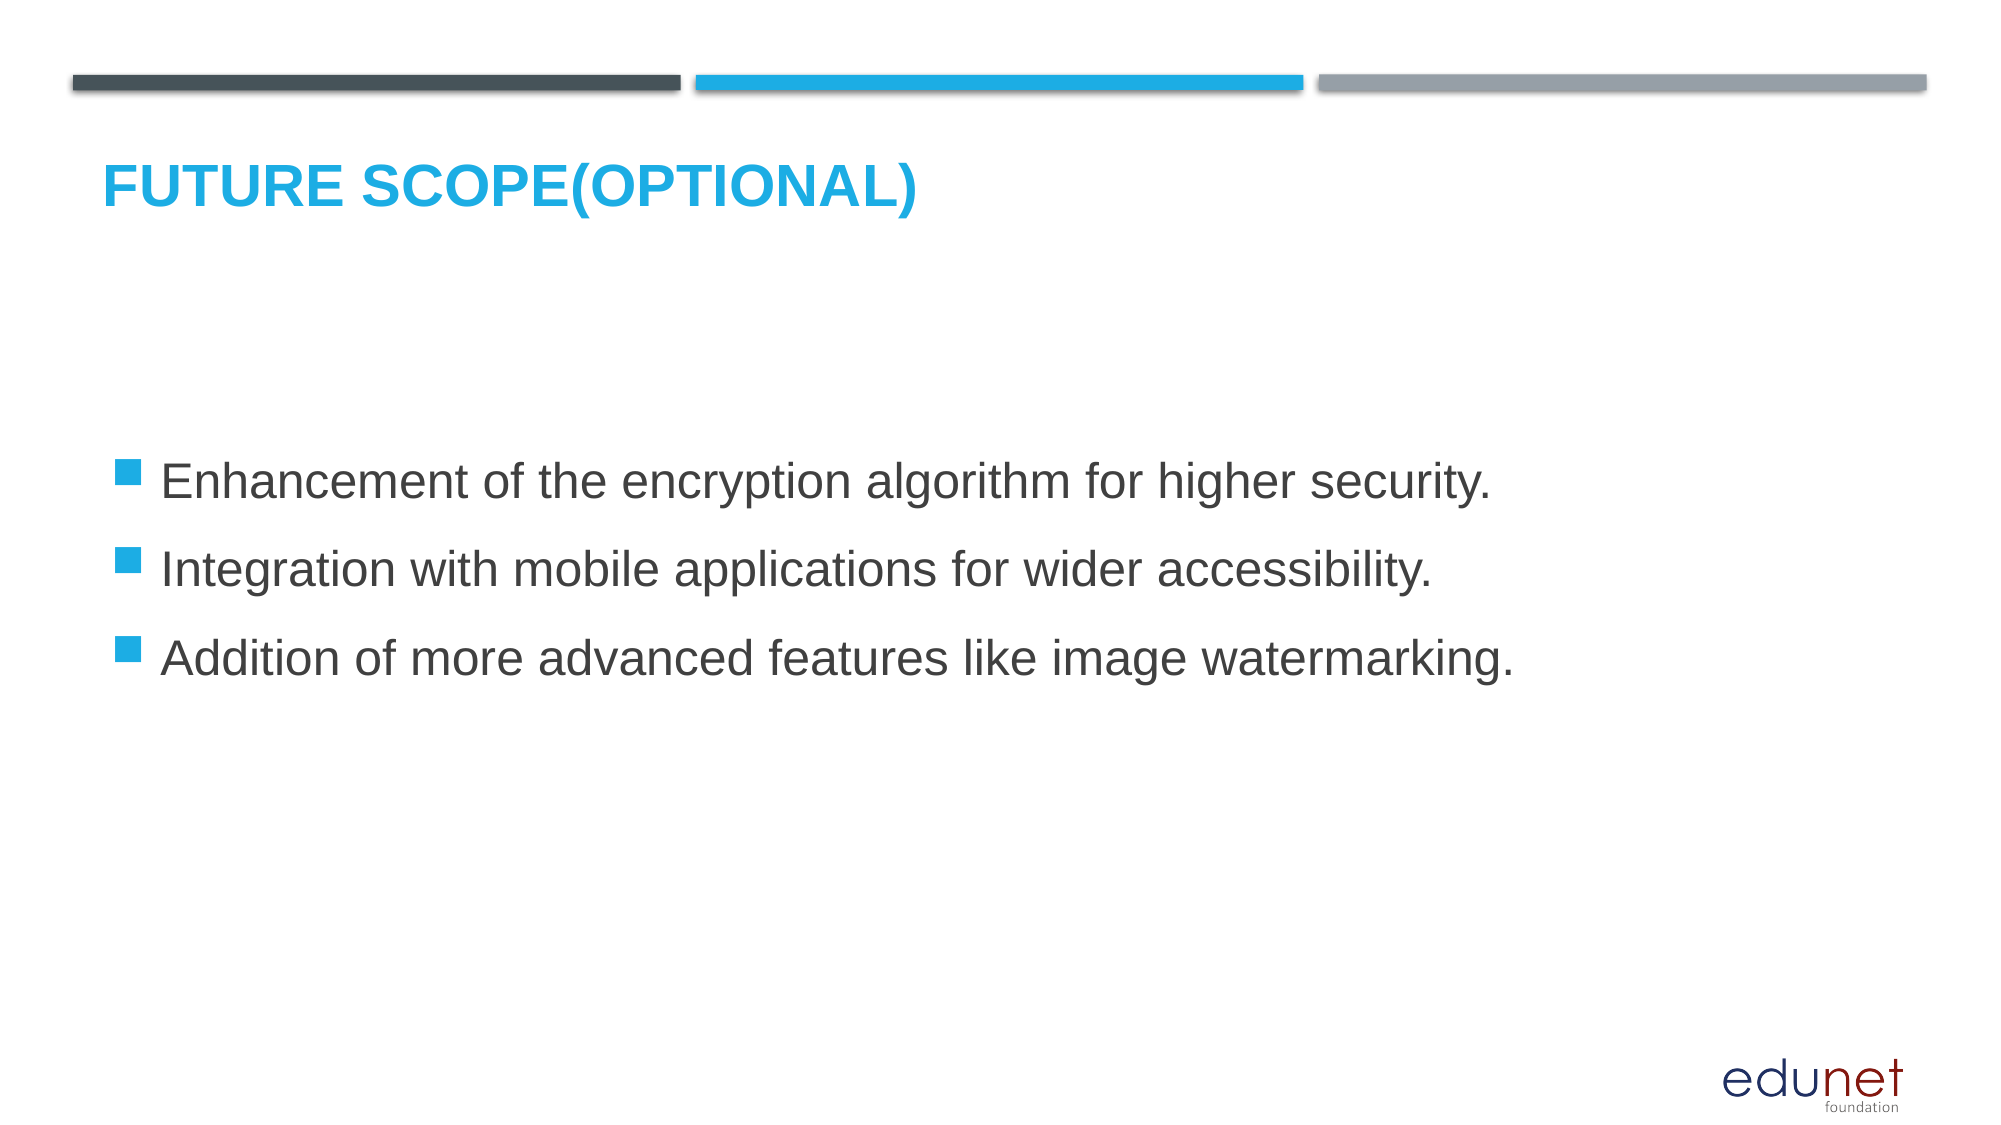

Future scope(optional)
Enhancement of the encryption algorithm for higher security.
Integration with mobile applications for wider accessibility.
Addition of more advanced features like image watermarking.